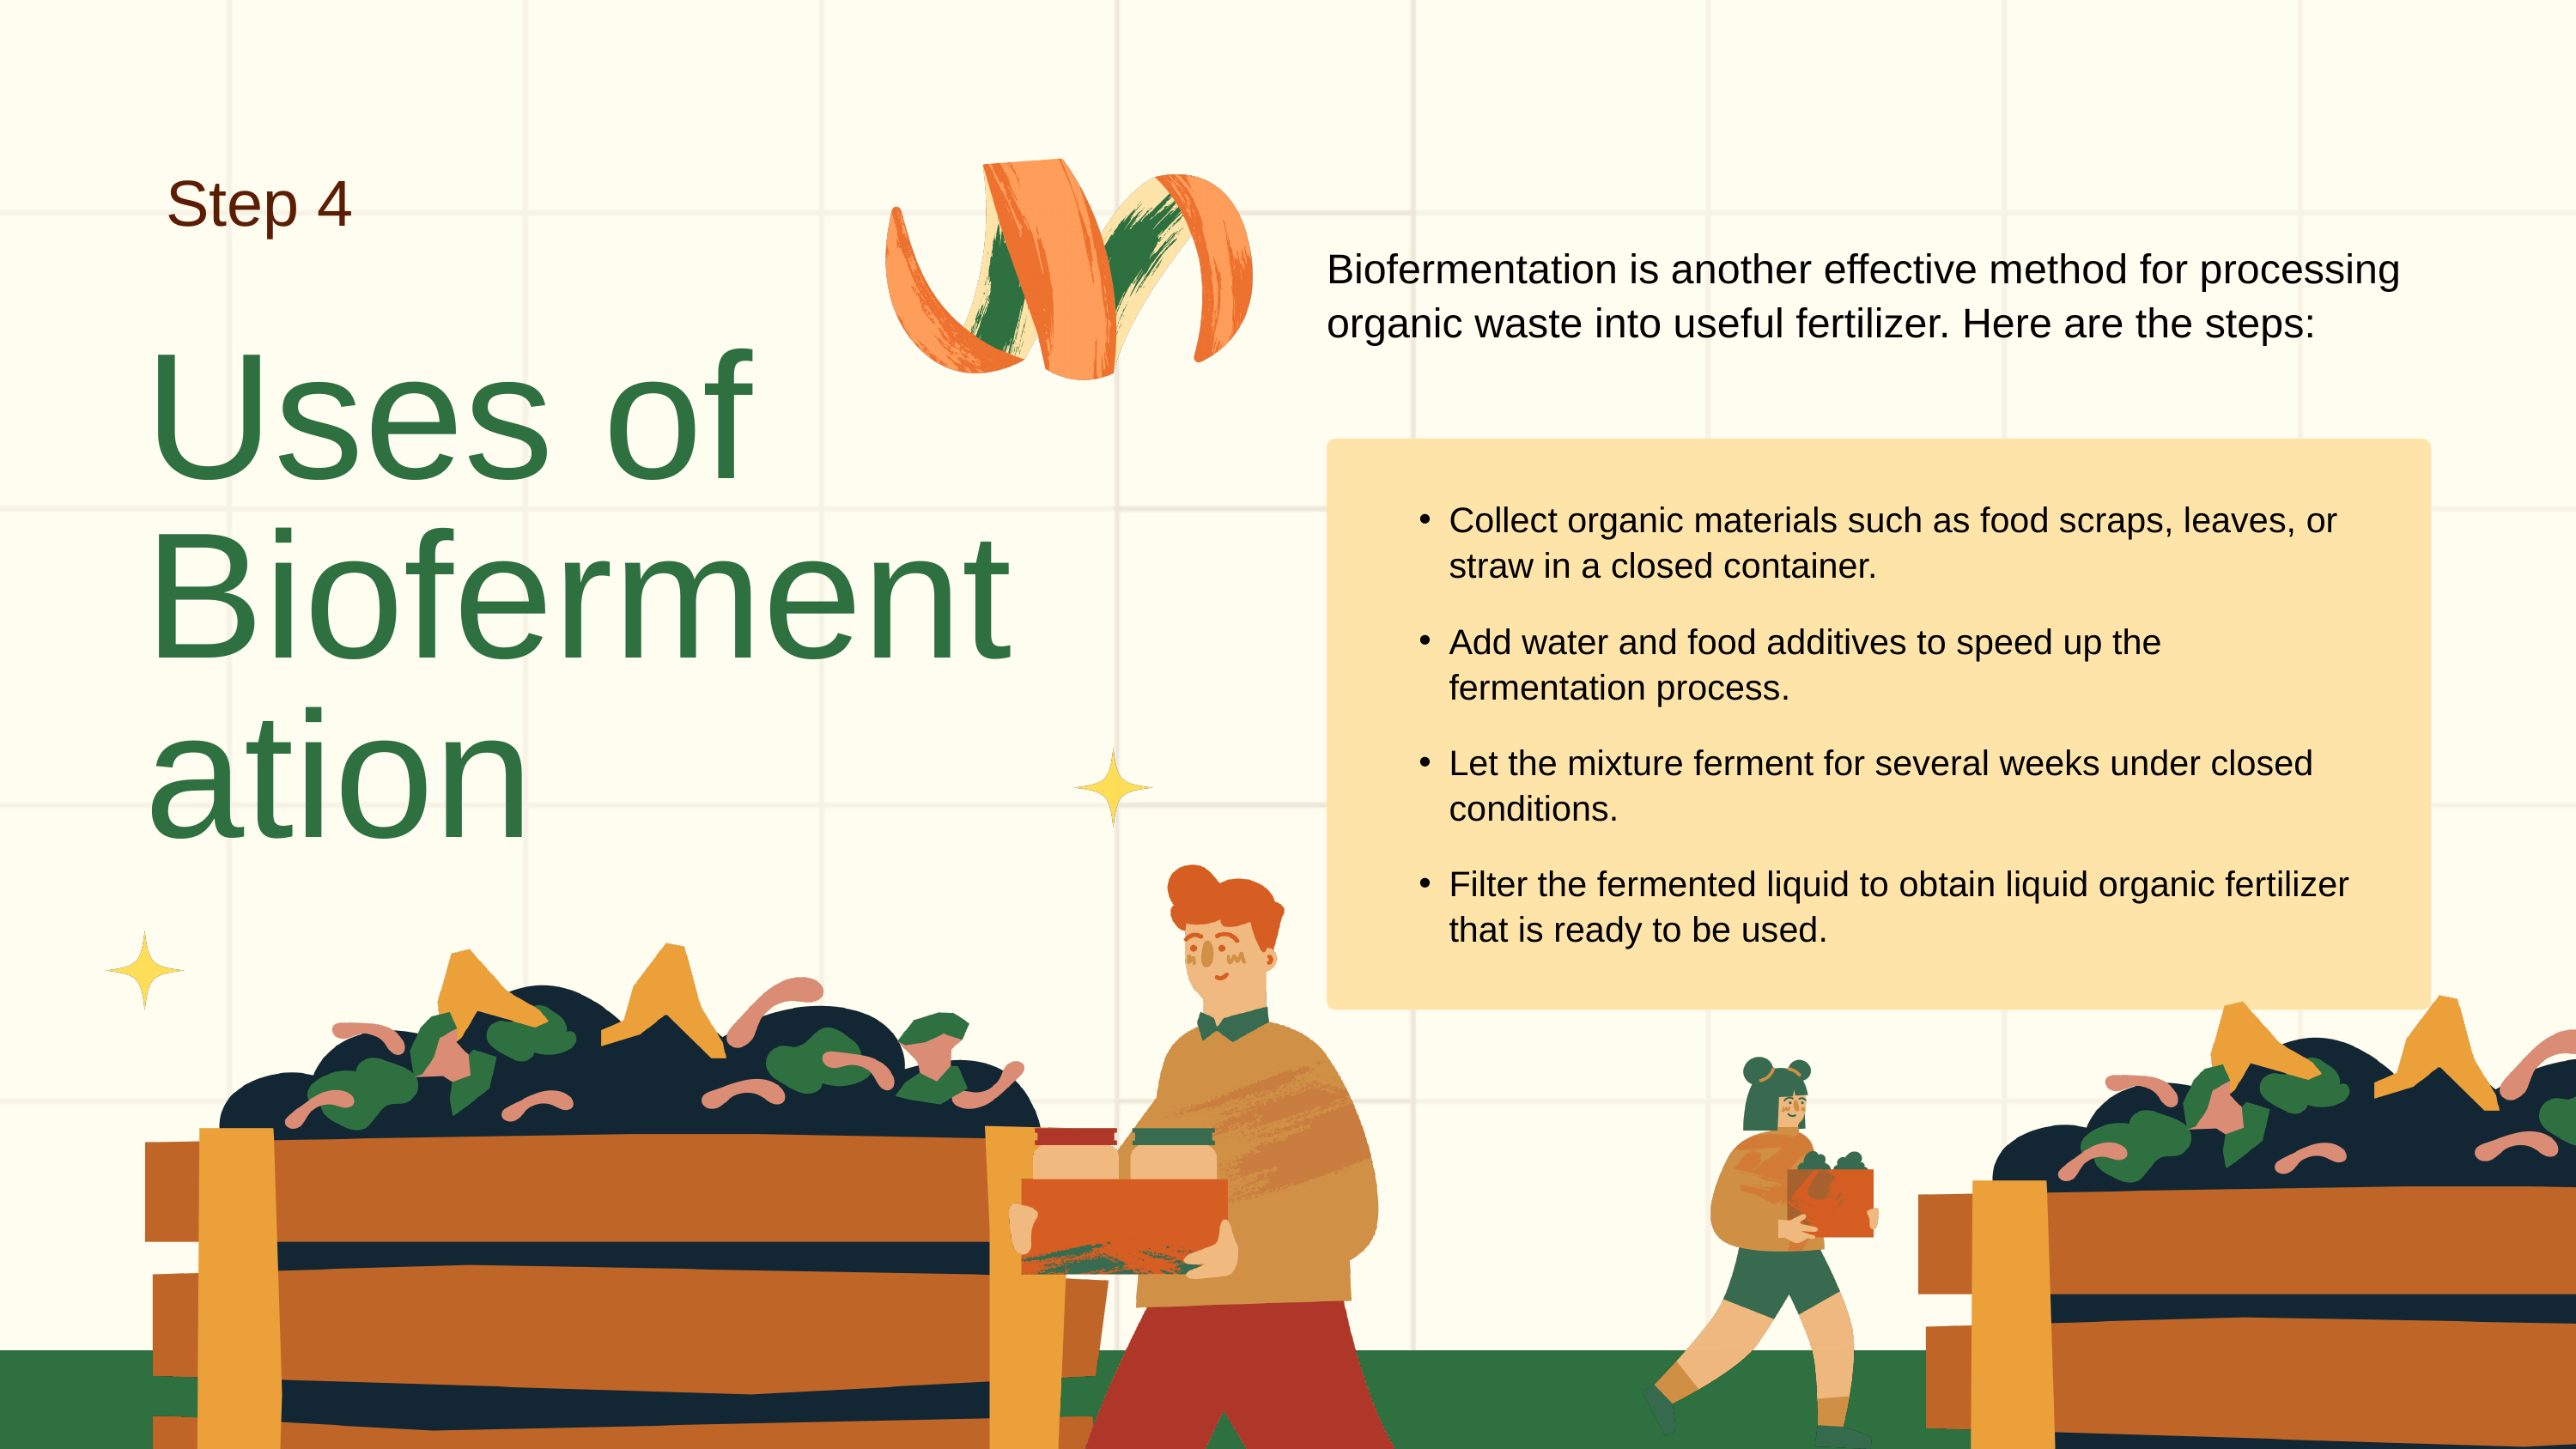

Step 4
Biofermentation is another effective method for processing organic waste into useful fertilizer. Here are the steps:
Uses of Biofermentation

Collect organic materials such as food scraps, leaves, or straw in a closed container.
Add water and food additives to speed up the fermentation process.
Let the mixture ferment for several weeks under closed conditions.

Filter the fermented liquid to obtain liquid organic fertilizer that is ready to be used.